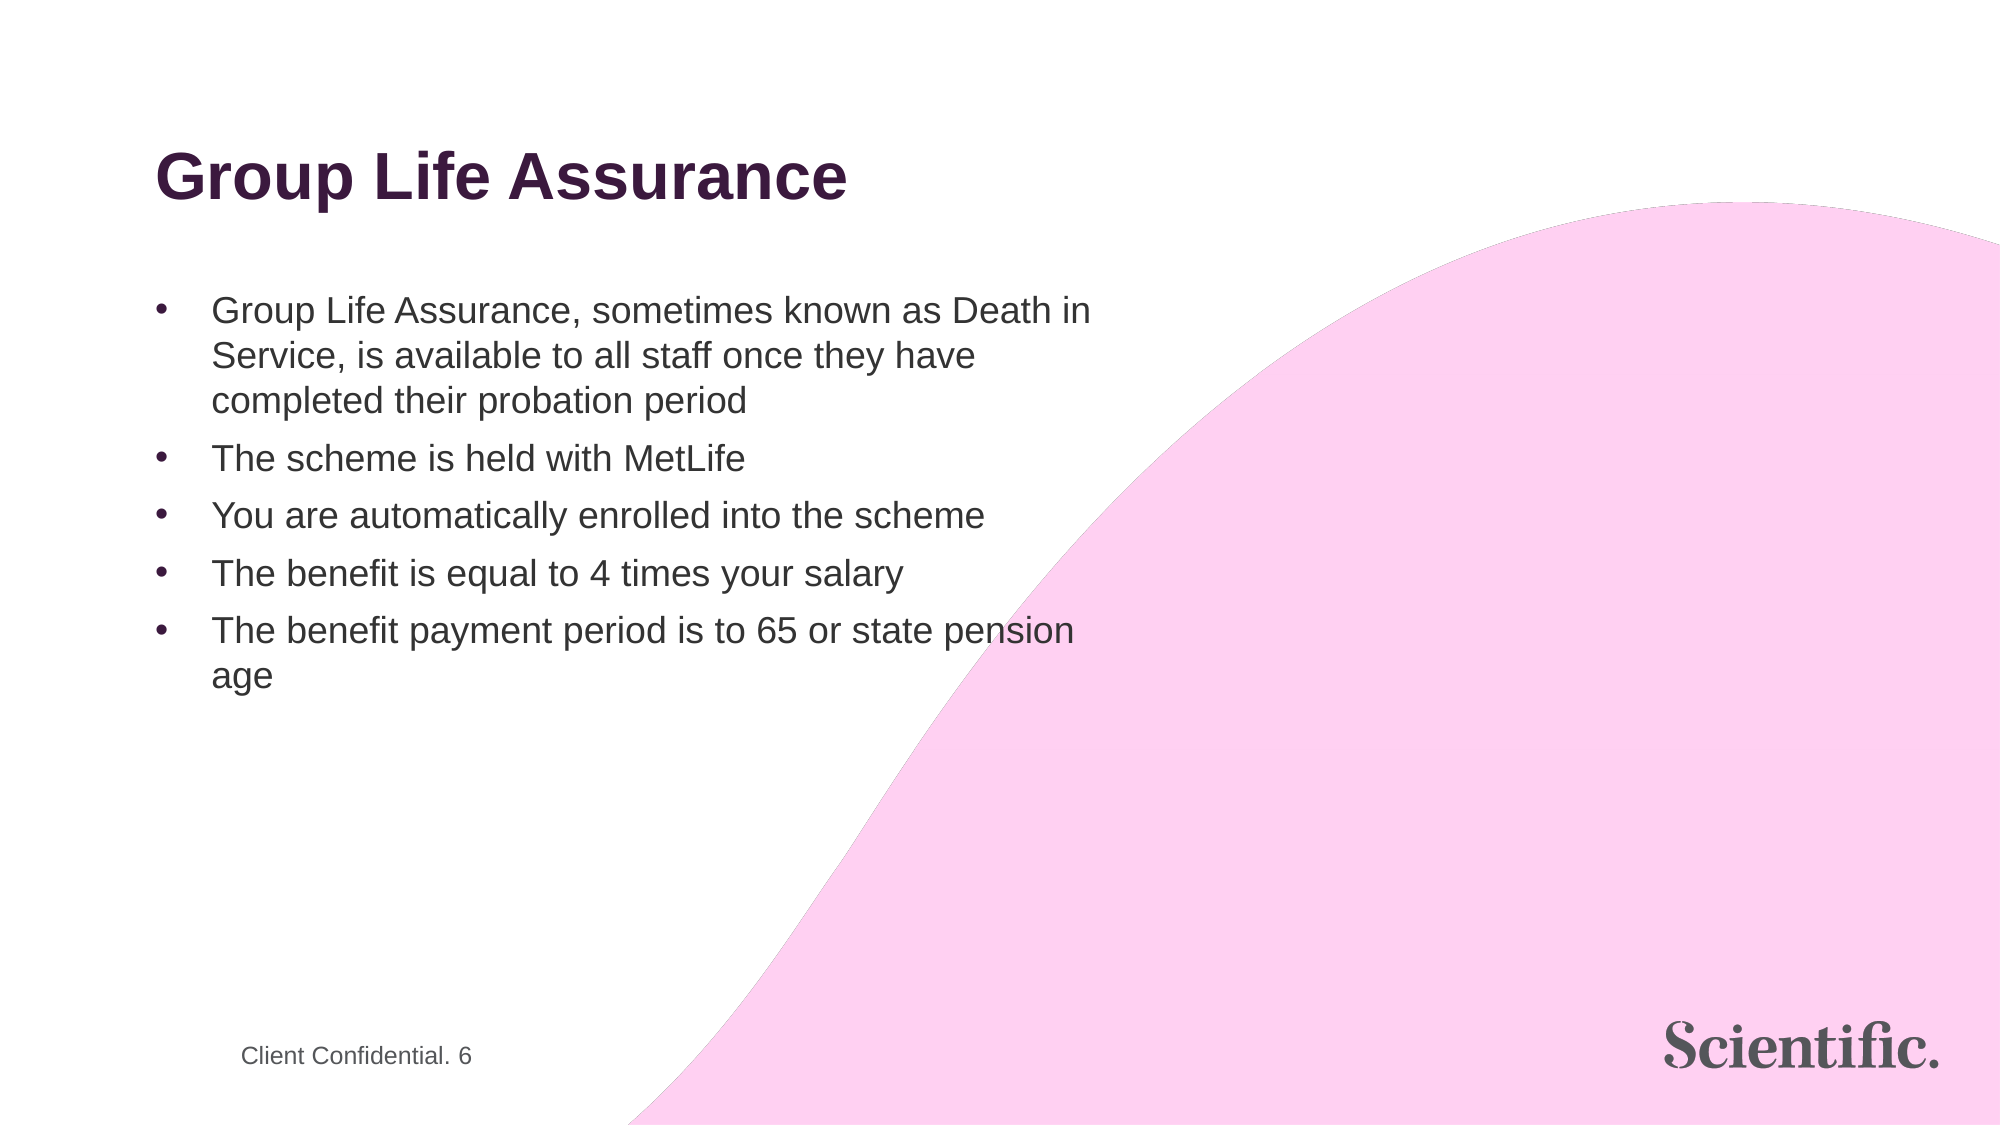

# Group Life Assurance
Group Life Assurance, sometimes known as Death in Service, is available to all staff once they have completed their probation period
The scheme is held with MetLife
You are automatically enrolled into the scheme
The benefit is equal to 4 times your salary
The benefit payment period is to 65 or state pension age

Client Confidential. 6